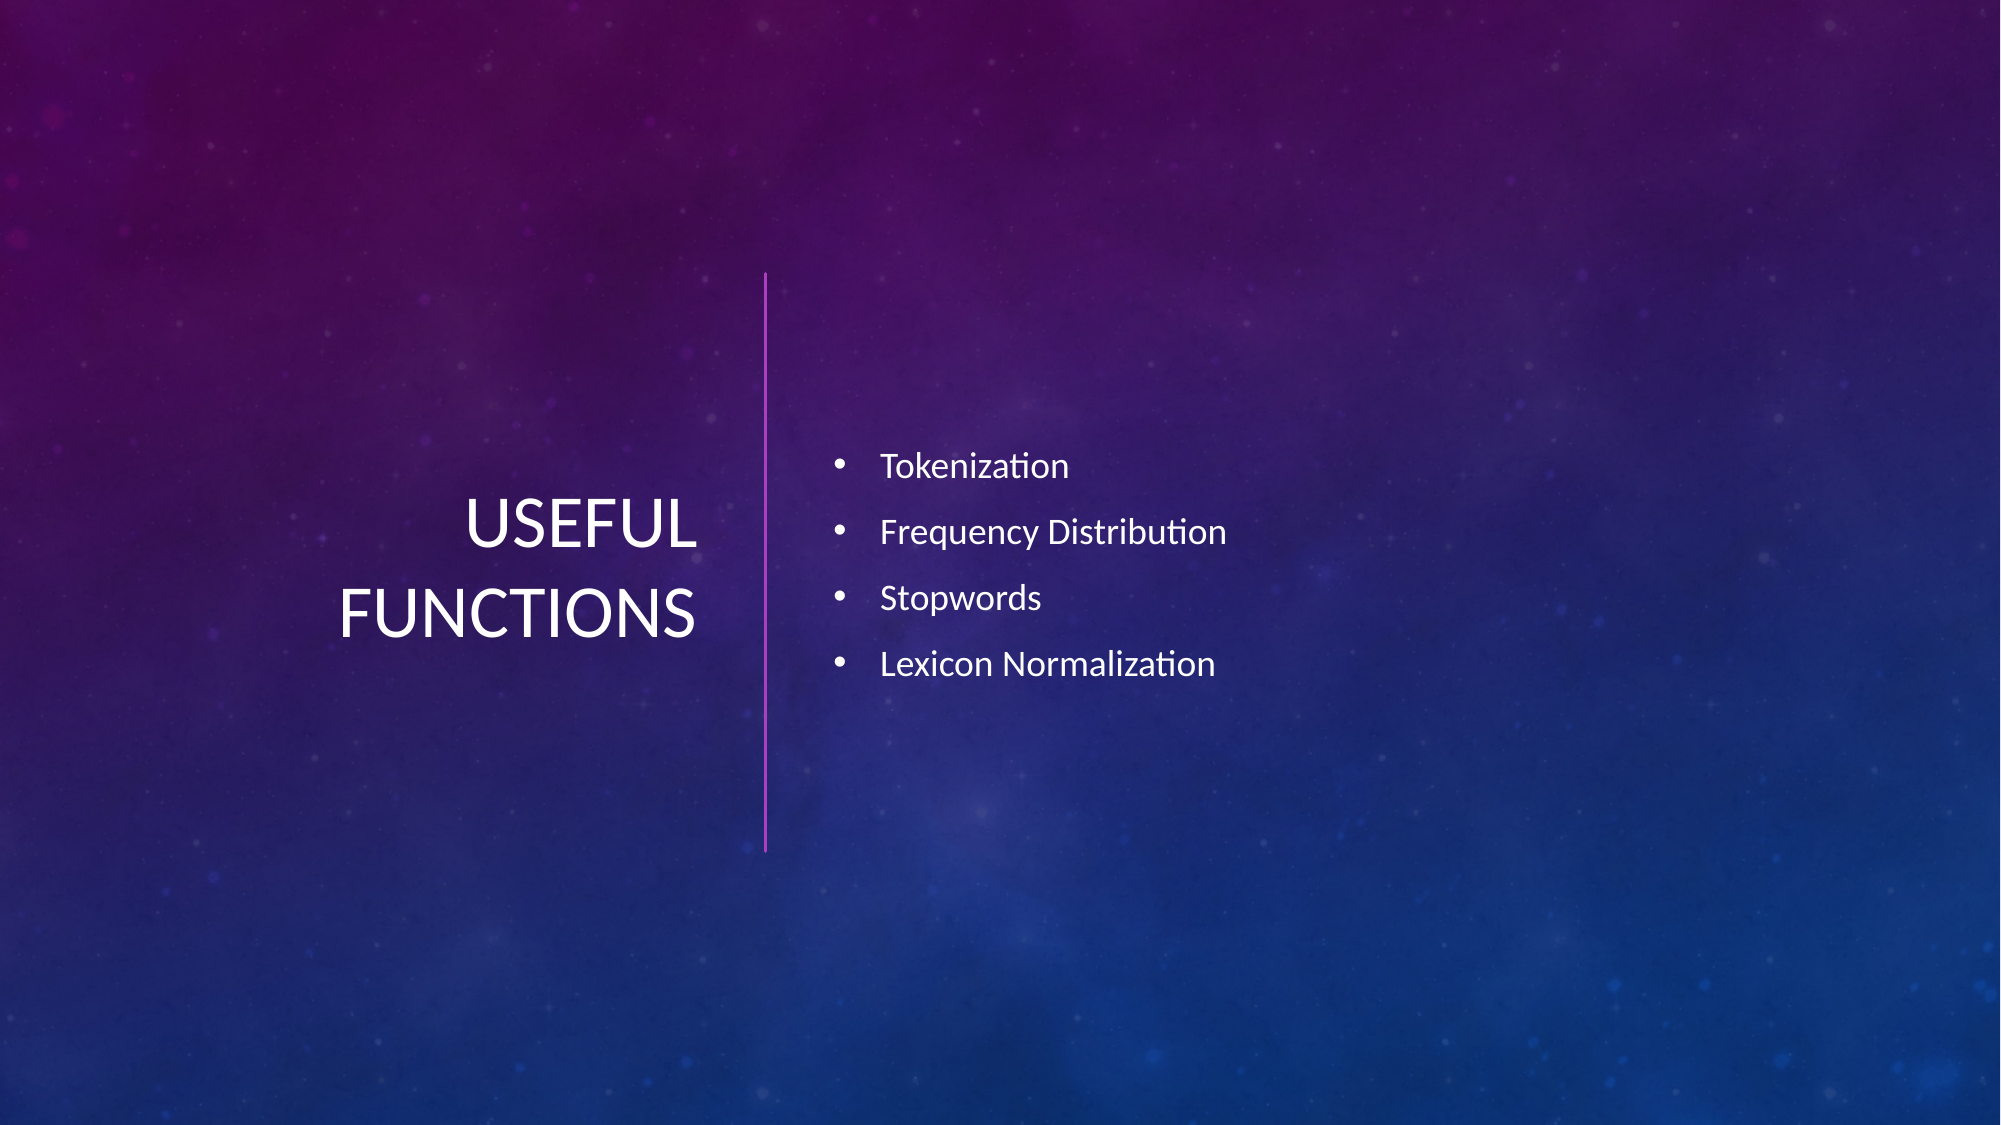

# Useful functions
Tokenization
Frequency Distribution
Stopwords
Lexicon Normalization